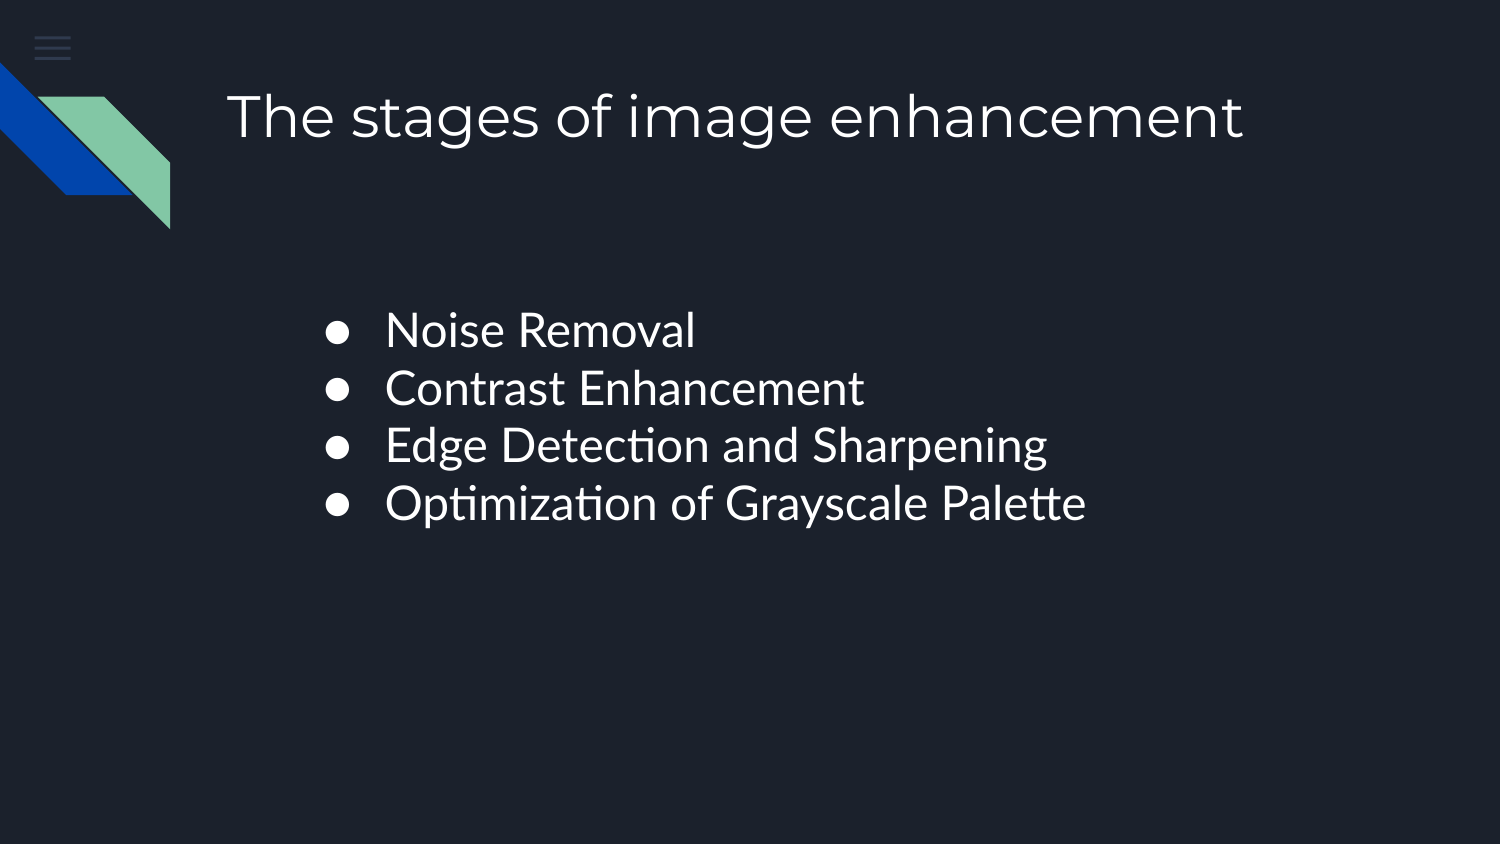

# The stages of image enhancement
Noise Removal
Contrast Enhancement
Edge Detection and Sharpening
Optimization of Grayscale Palette